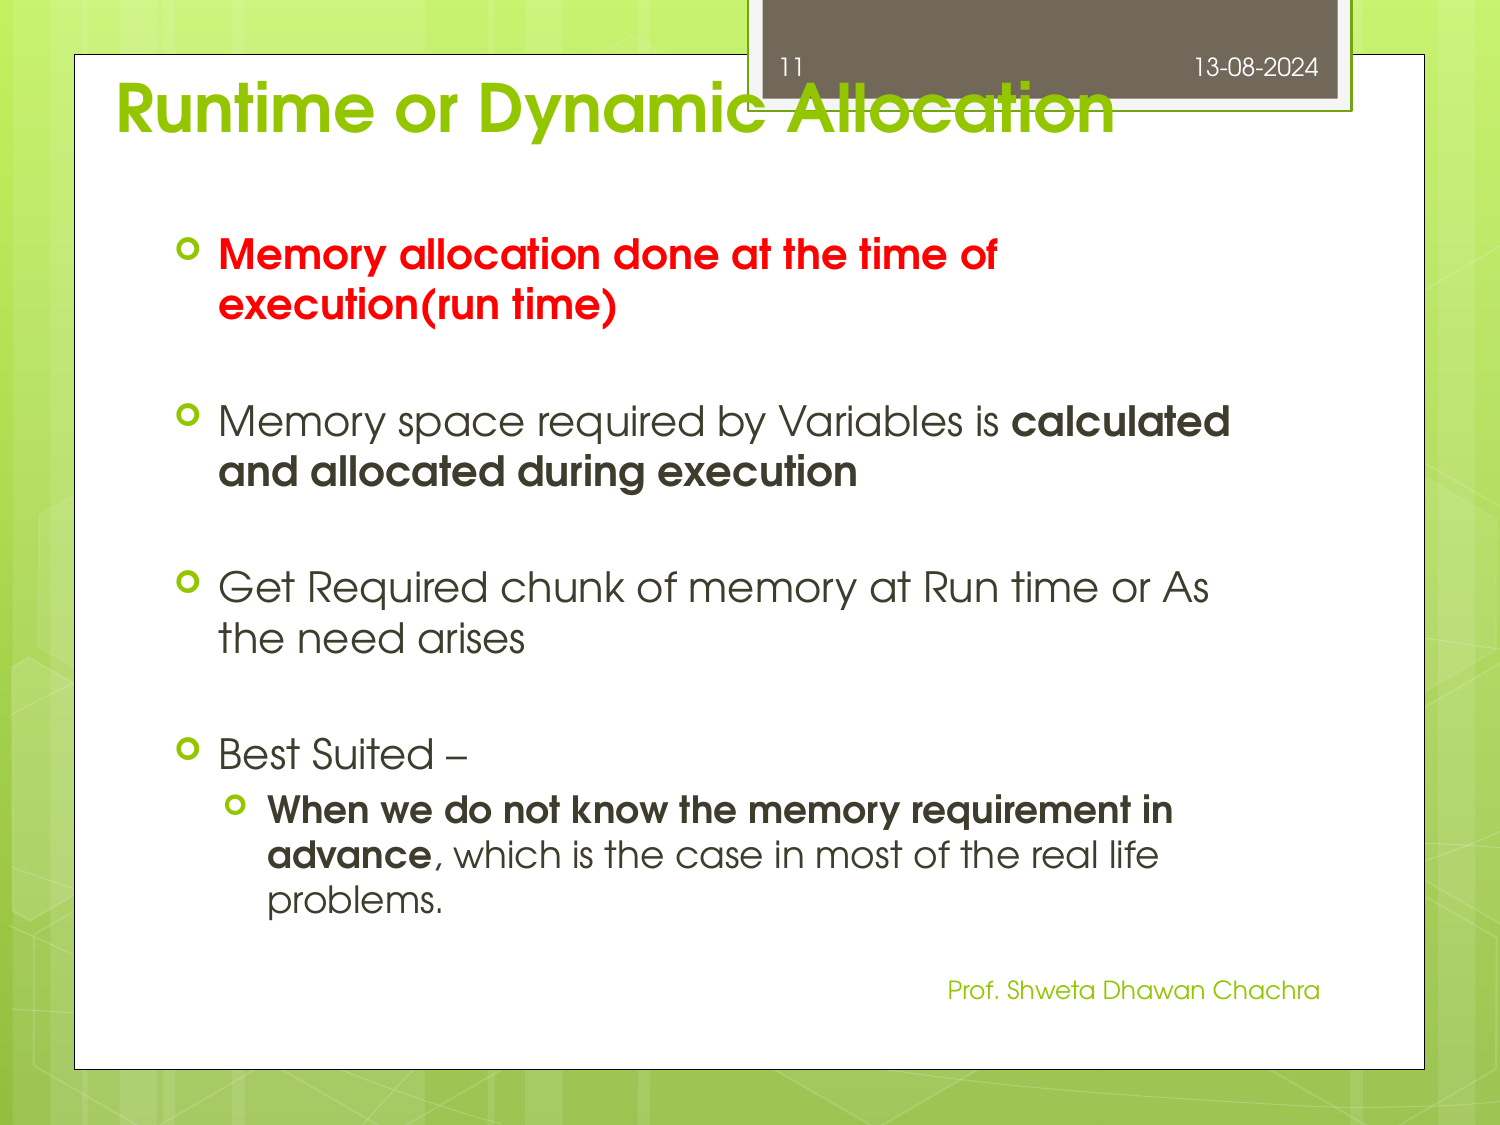

11
13-08-2024
# Runtime or Dynamic Allocation
Memory allocation done at the time of execution(run time)

Memory space required by Variables is calculated and allocated during execution

Get Required chunk of memory at Run time or As the need arises

Best Suited –
When we do not know the memory requirement in advance, which is the case in most of the real life problems.

Prof. Shweta Dhawan Chachra